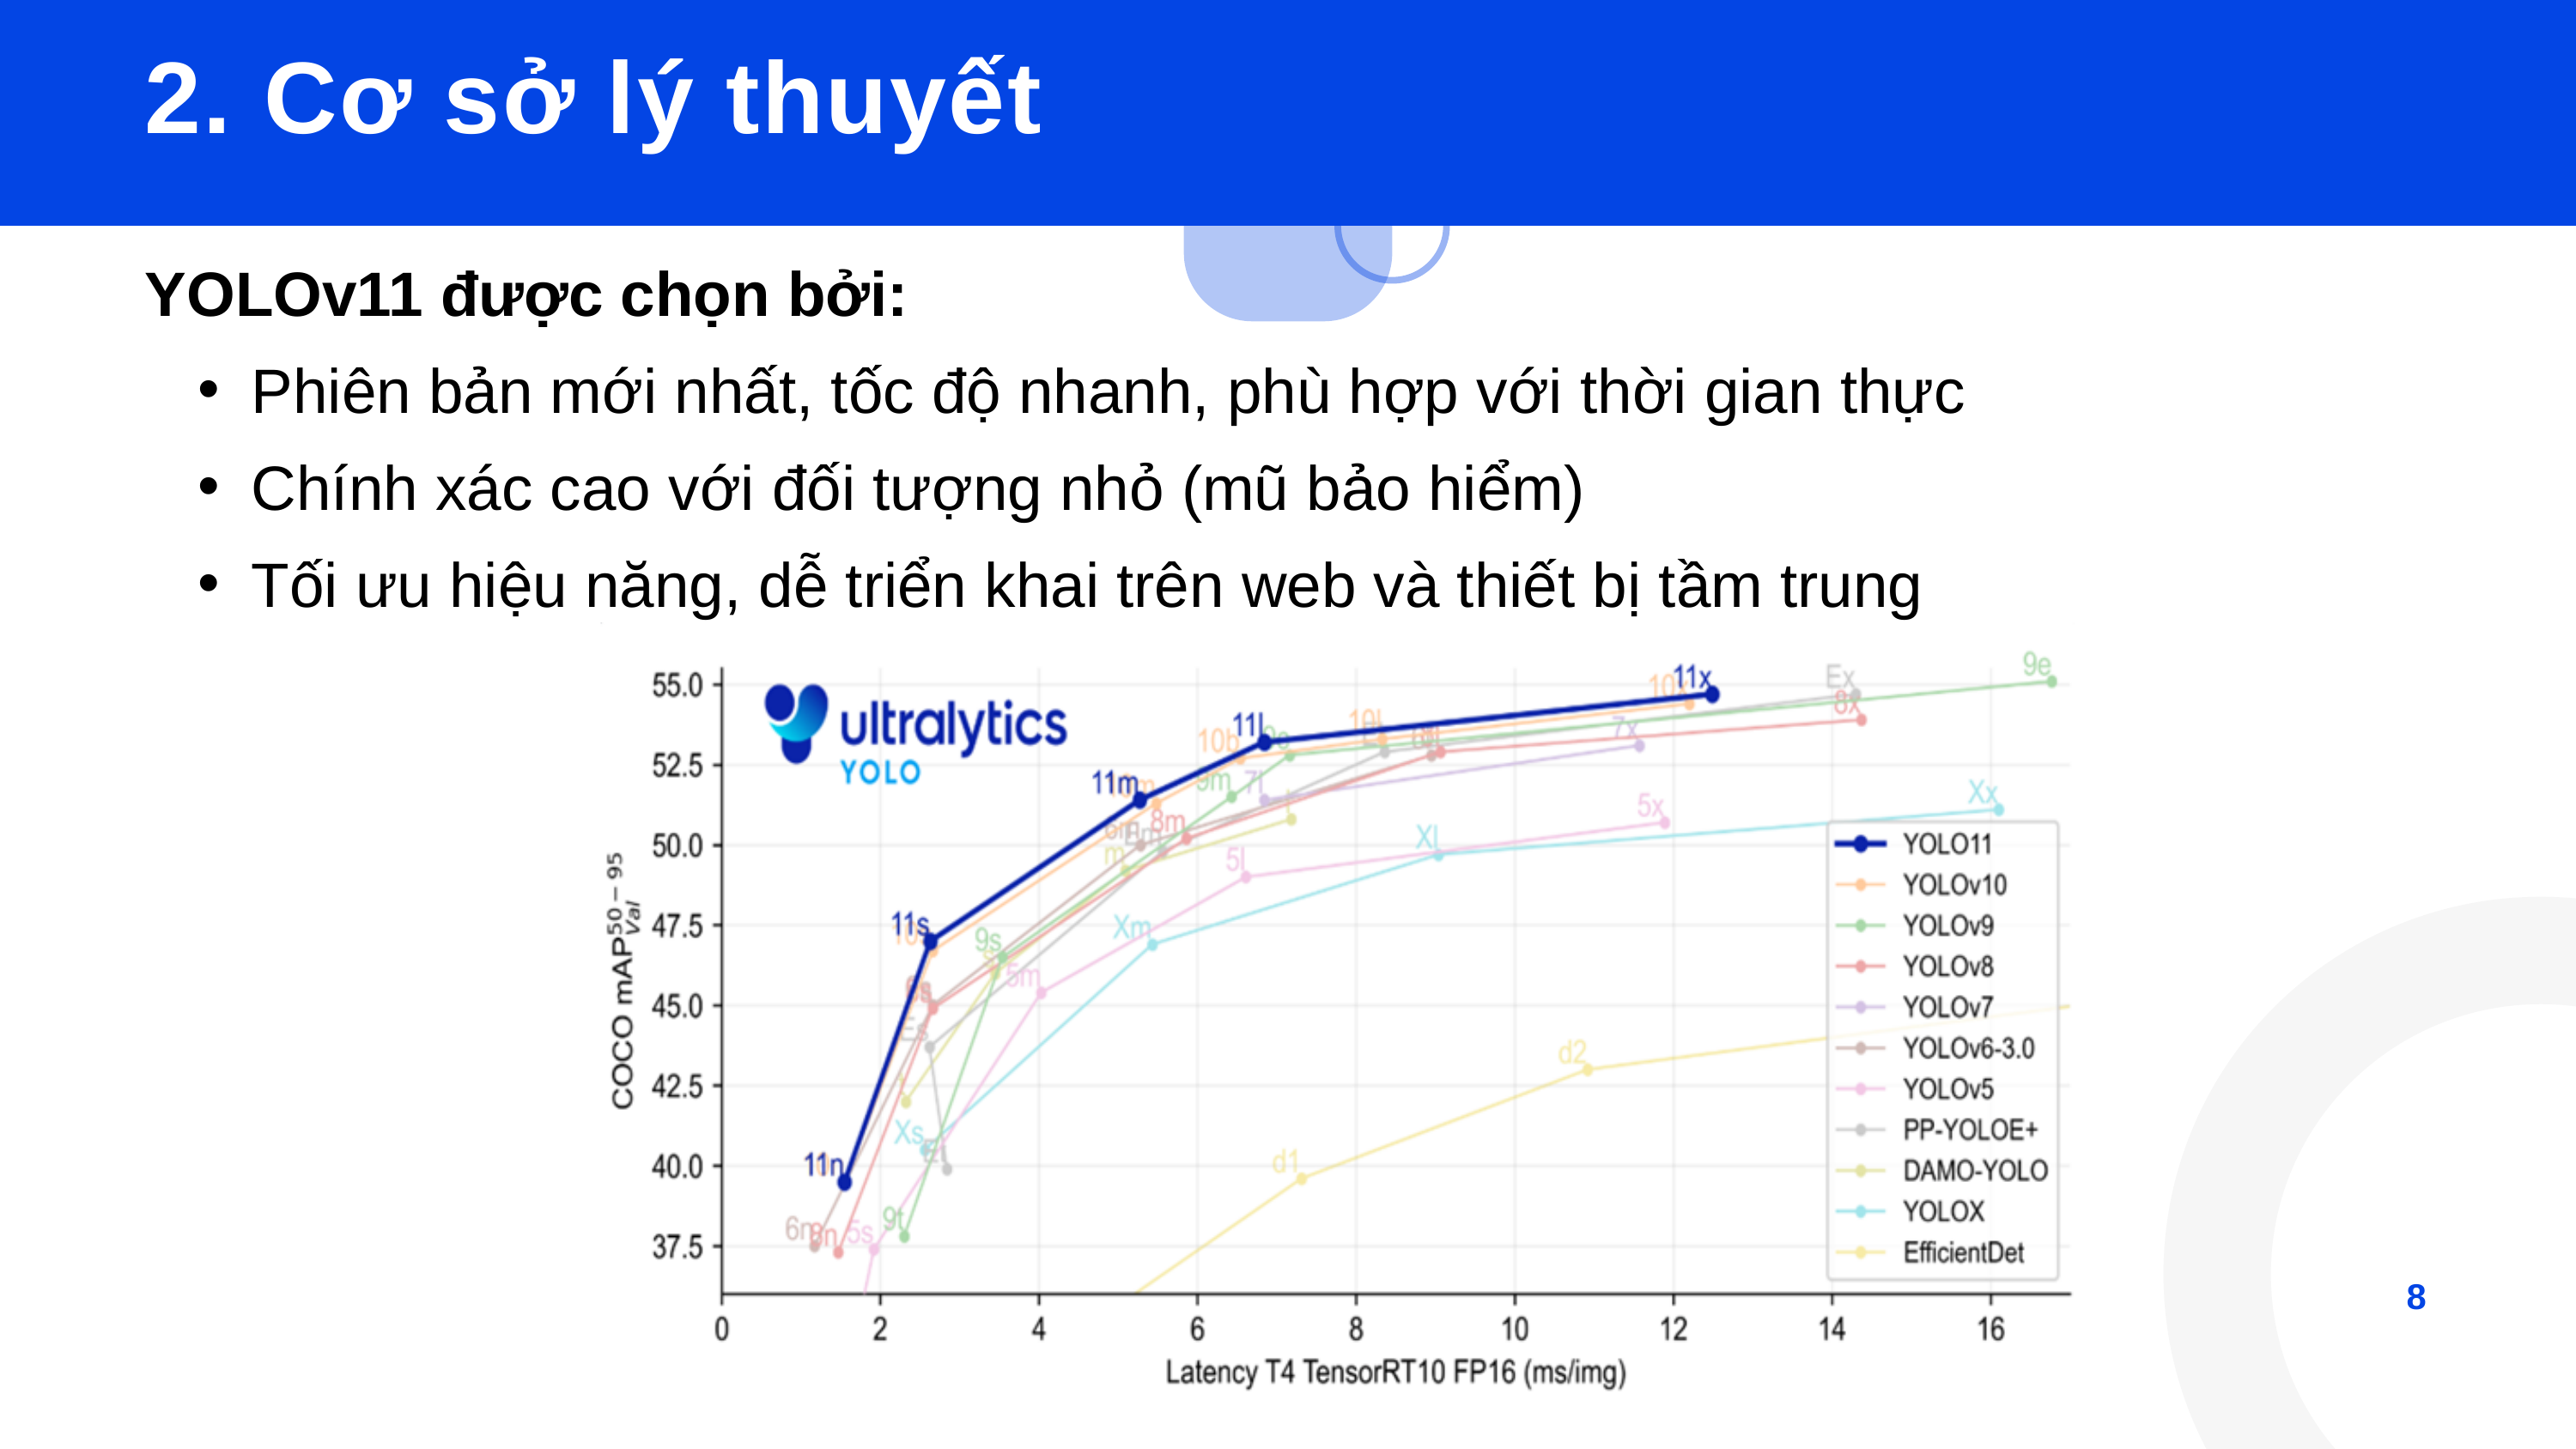

2. Cơ sở lý thuyết

YOLOv11 được chọn bởi:
Phiên bản mới nhất, tốc độ nhanh, phù hợp với thời gian thực
Chính xác cao với đối tượng nhỏ (mũ bảo hiểm)
Tối ưu hiệu năng, dễ triển khai trên web và thiết bị tầm trung

8